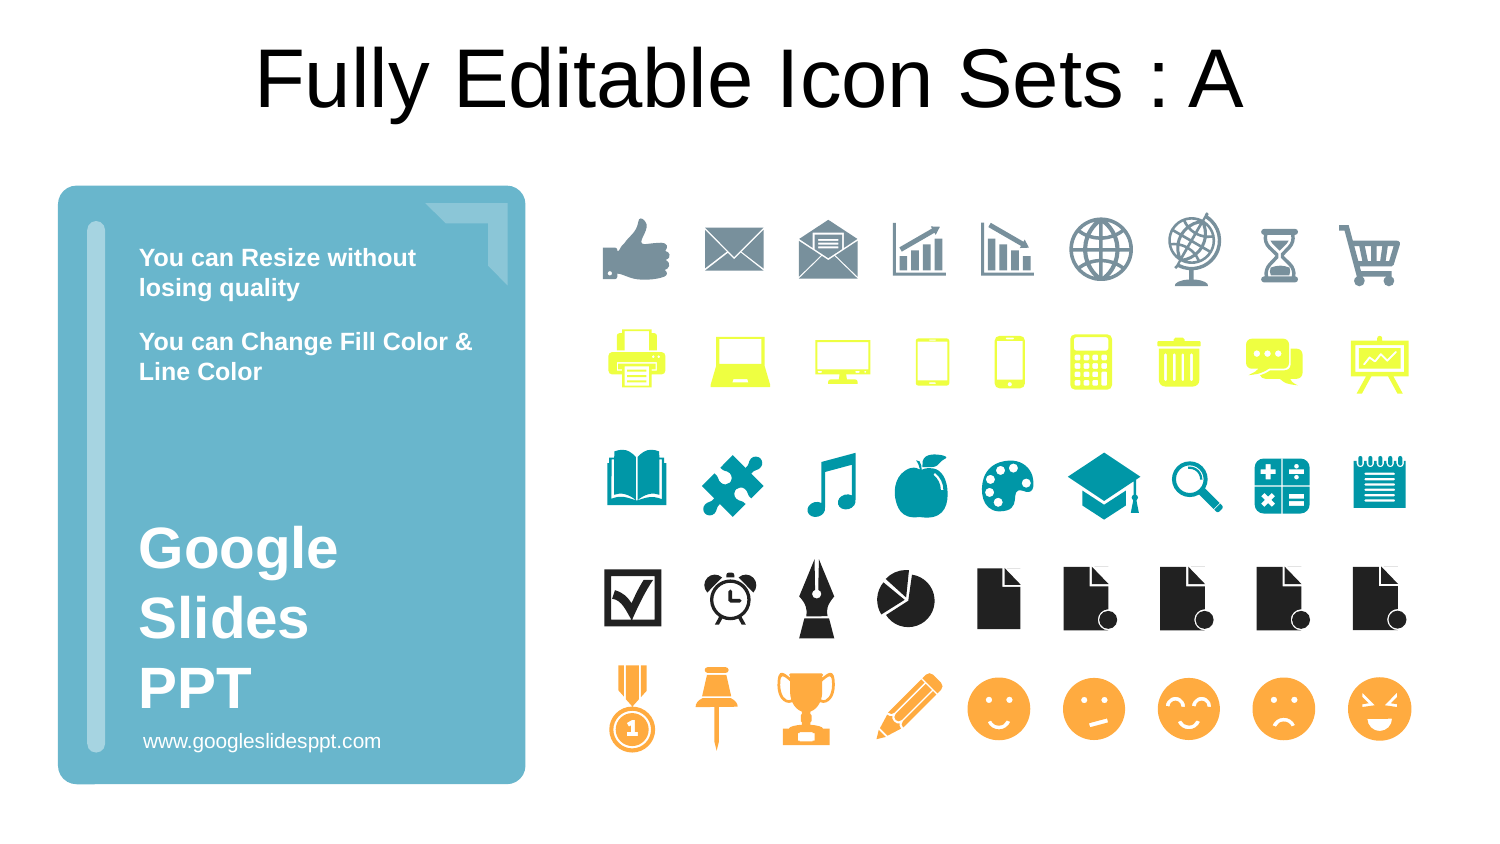

# Fully Editable Icon Sets : A